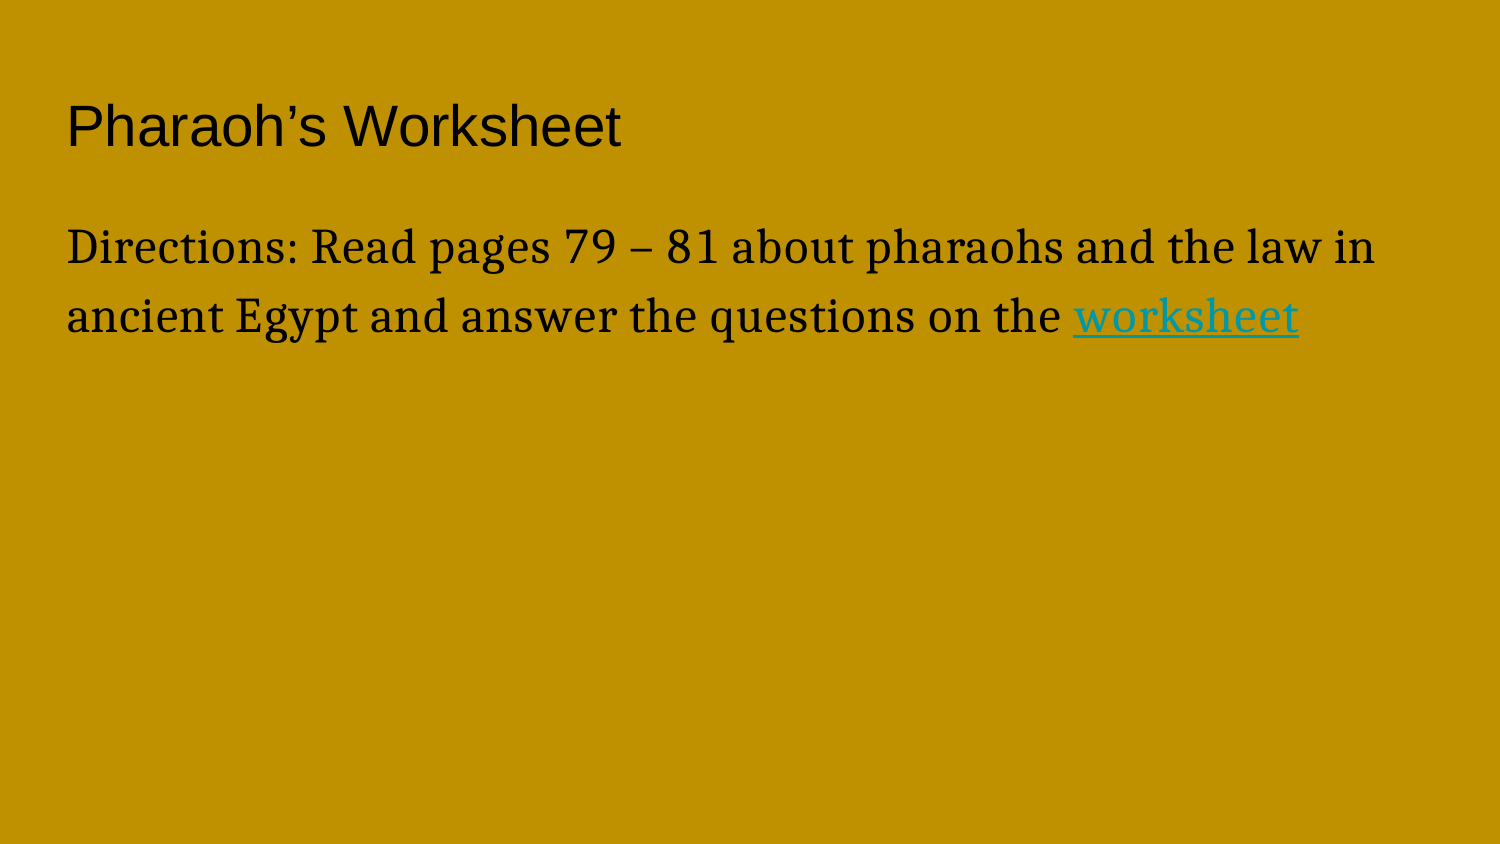

# Pharaoh’s Worksheet
Directions: Read pages 79 – 81 about pharaohs and the law in ancient Egypt and answer the questions on the worksheet